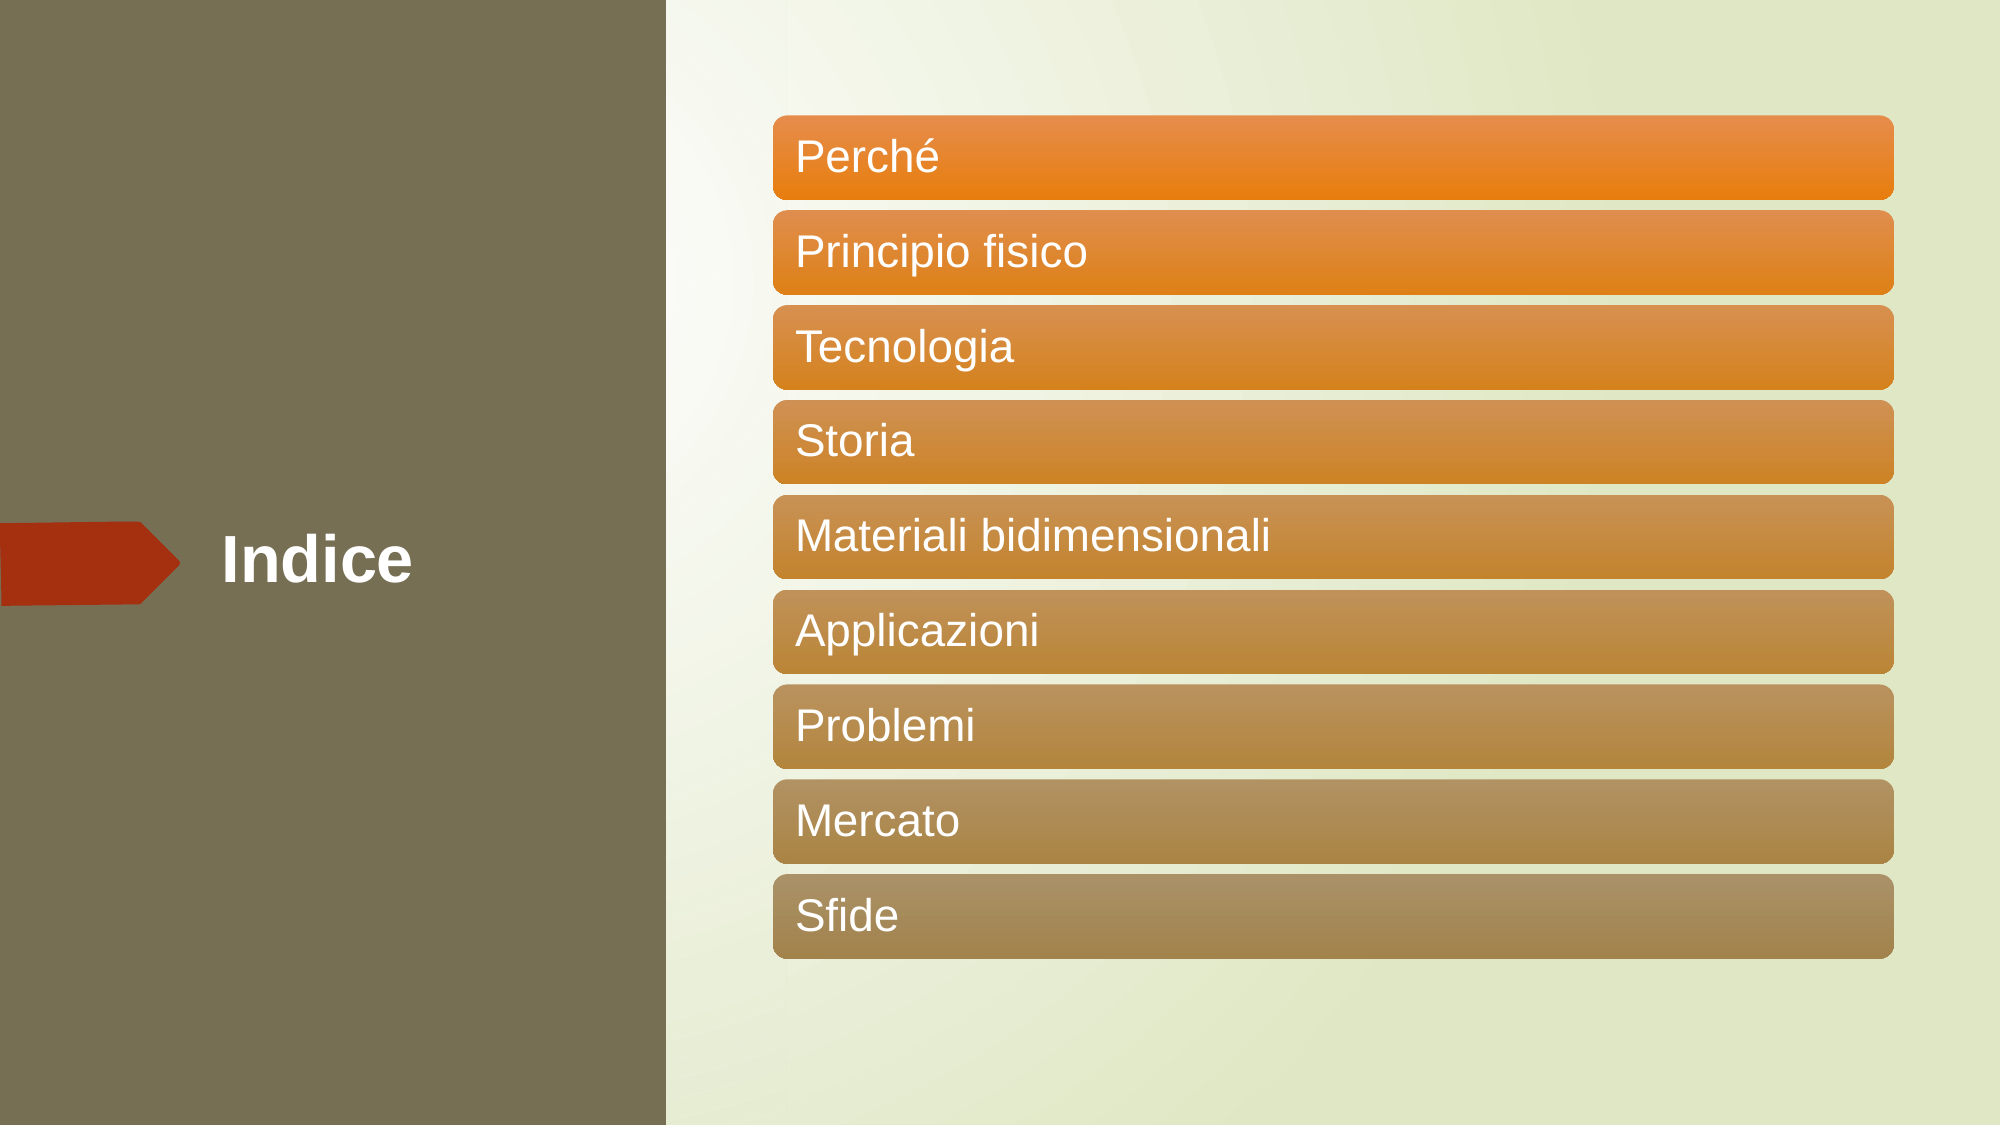

Perché
Principio fisico
Tecnologia
Storia
Materiali bidimensionali
Applicazioni
Problemi
Mercato
Sfide

# Indice